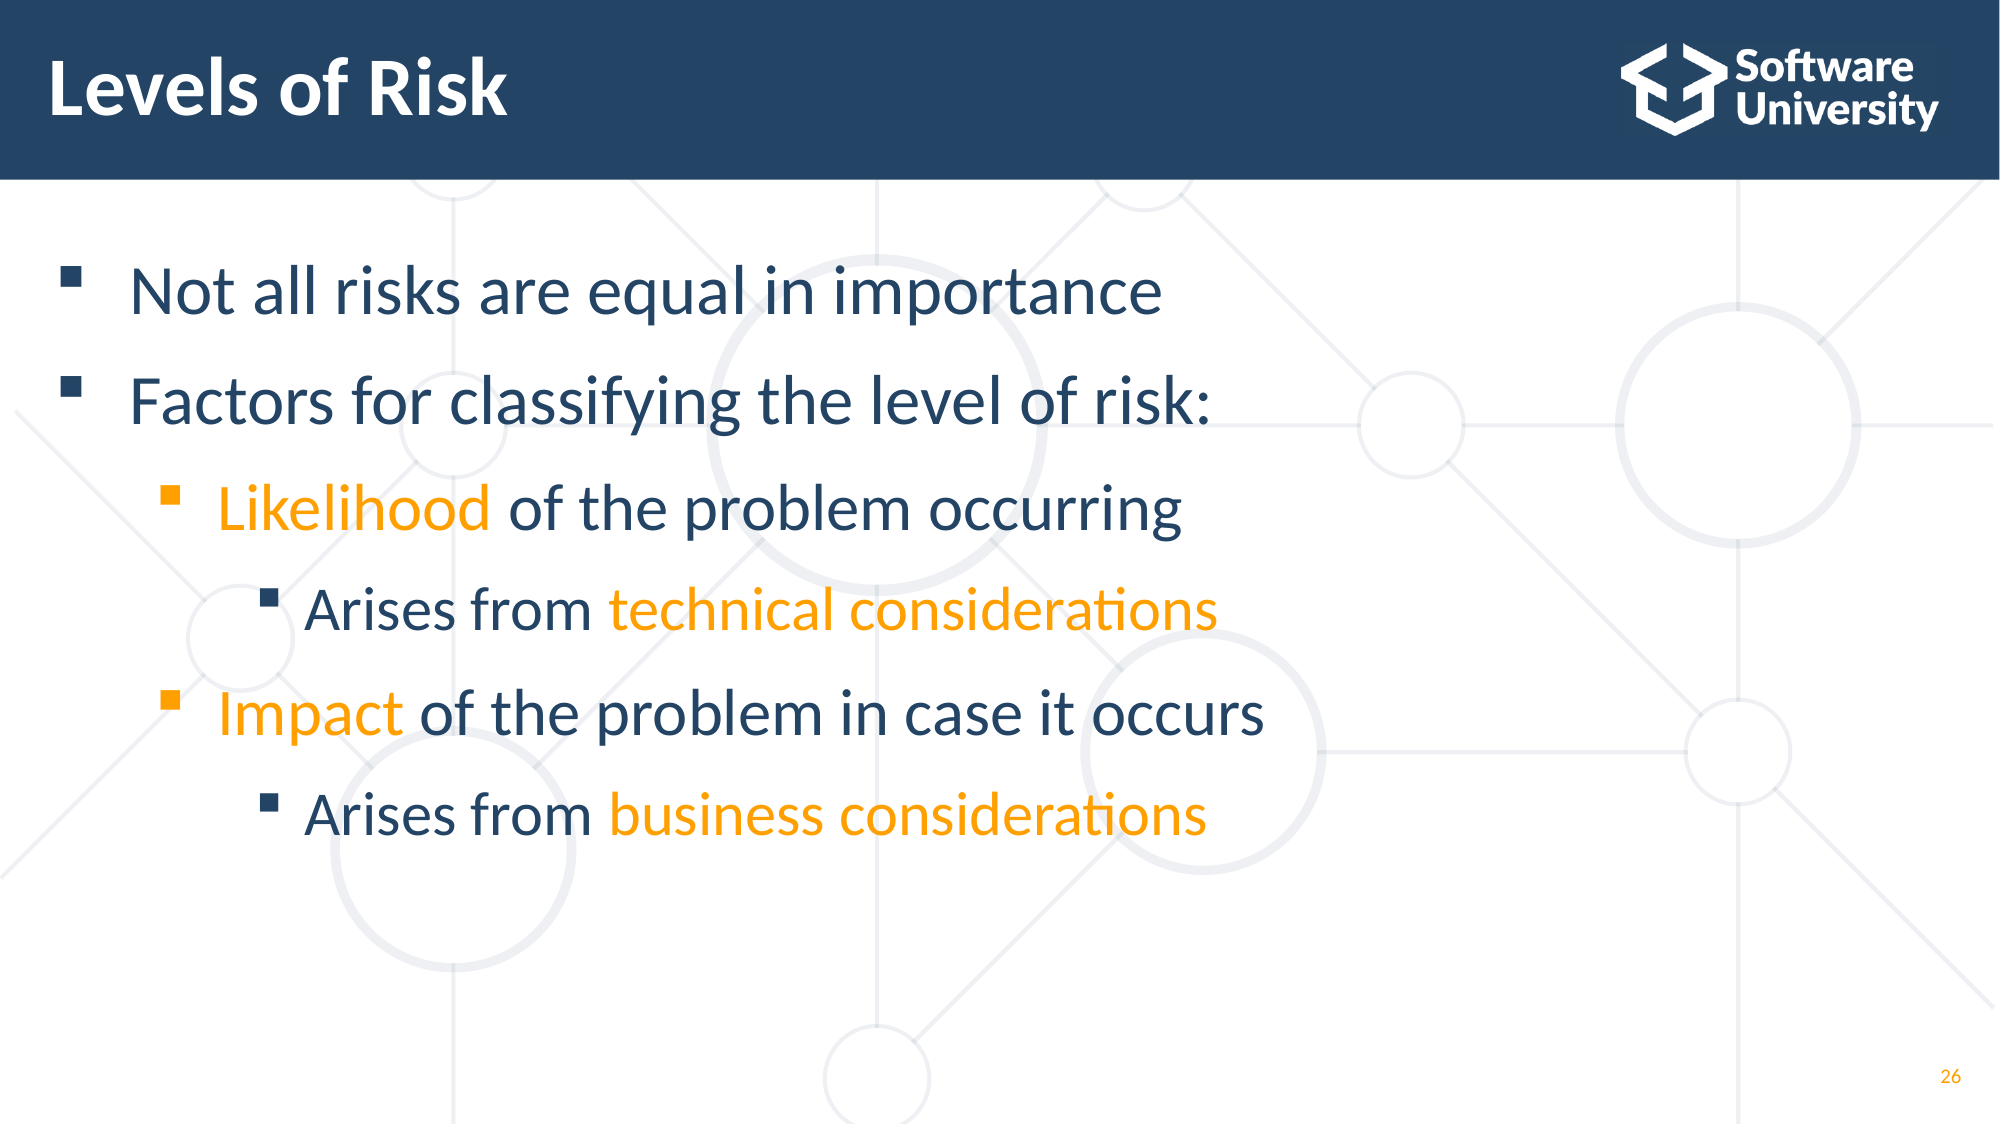

# Levels of Risk
Not all risks are equal in importance
Factors for classifying the level of risk:
Likelihood of the problem occurring
Arises from technical considerations
Impact of the problem in case it occurs
Arises from business considerations
26